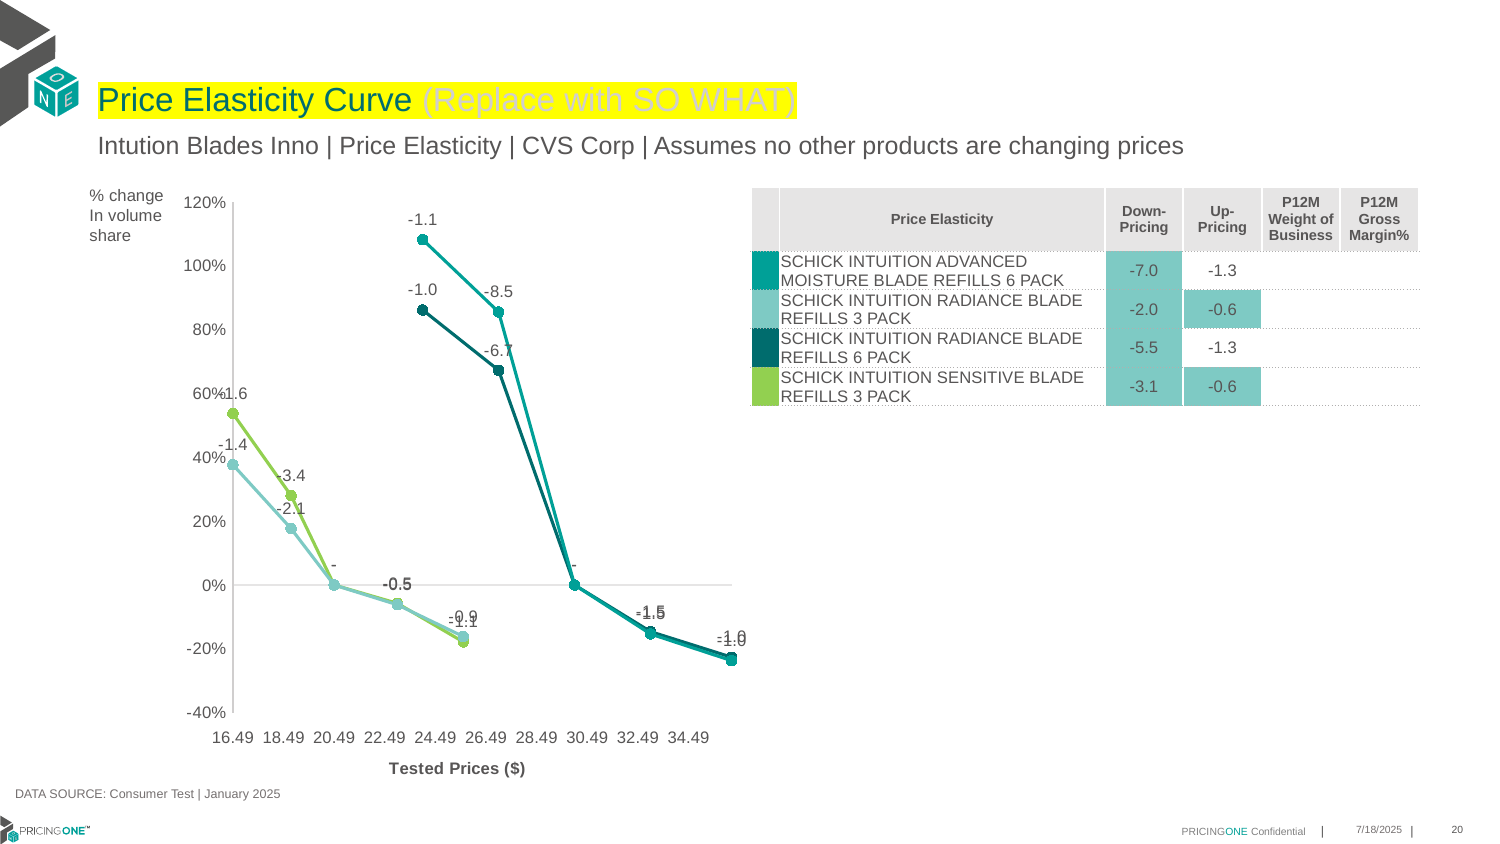

# Price Elasticity Curve (Replace with SO WHAT)
Intution Blades Inno | Price Elasticity | CVS Corp | Assumes no other products are changing prices
% change In volume share
|  | Price Elasticity | Down-Pricing | Up-Pricing | P12M Weight of Business | P12M Gross Margin% |
| --- | --- | --- | --- | --- | --- |
|  | SCHICK INTUITION ADVANCED MOISTURE BLADE REFILLS 6 PACK | -7.0 | -1.3 |  |  |
|  | SCHICK INTUITION RADIANCE BLADE REFILLS 3 PACK | -2.0 | -0.6 |  |  |
|  | SCHICK INTUITION RADIANCE BLADE REFILLS 6 PACK | -5.5 | -1.3 |  |  |
|  | SCHICK INTUITION SENSITIVE BLADE REFILLS 3 PACK | -3.1 | -0.6 |  |  |

### Chart

| Category | SCHICK INTUITION ADVANCED MOISTURE BLADE REFILLS 6 PACK | SCHICK INTUITION RADIANCE BLADE REFILLS 3 PACK | SCHICK INTUITION RADIANCE BLADE REFILLS 6 PACK | SCHICK INTUITION SENSITIVE BLADE REFILLS 3 PACK |
|---|---|---|---|---|
DATA SOURCE: Consumer Test | January 2025

7/18/2025
20